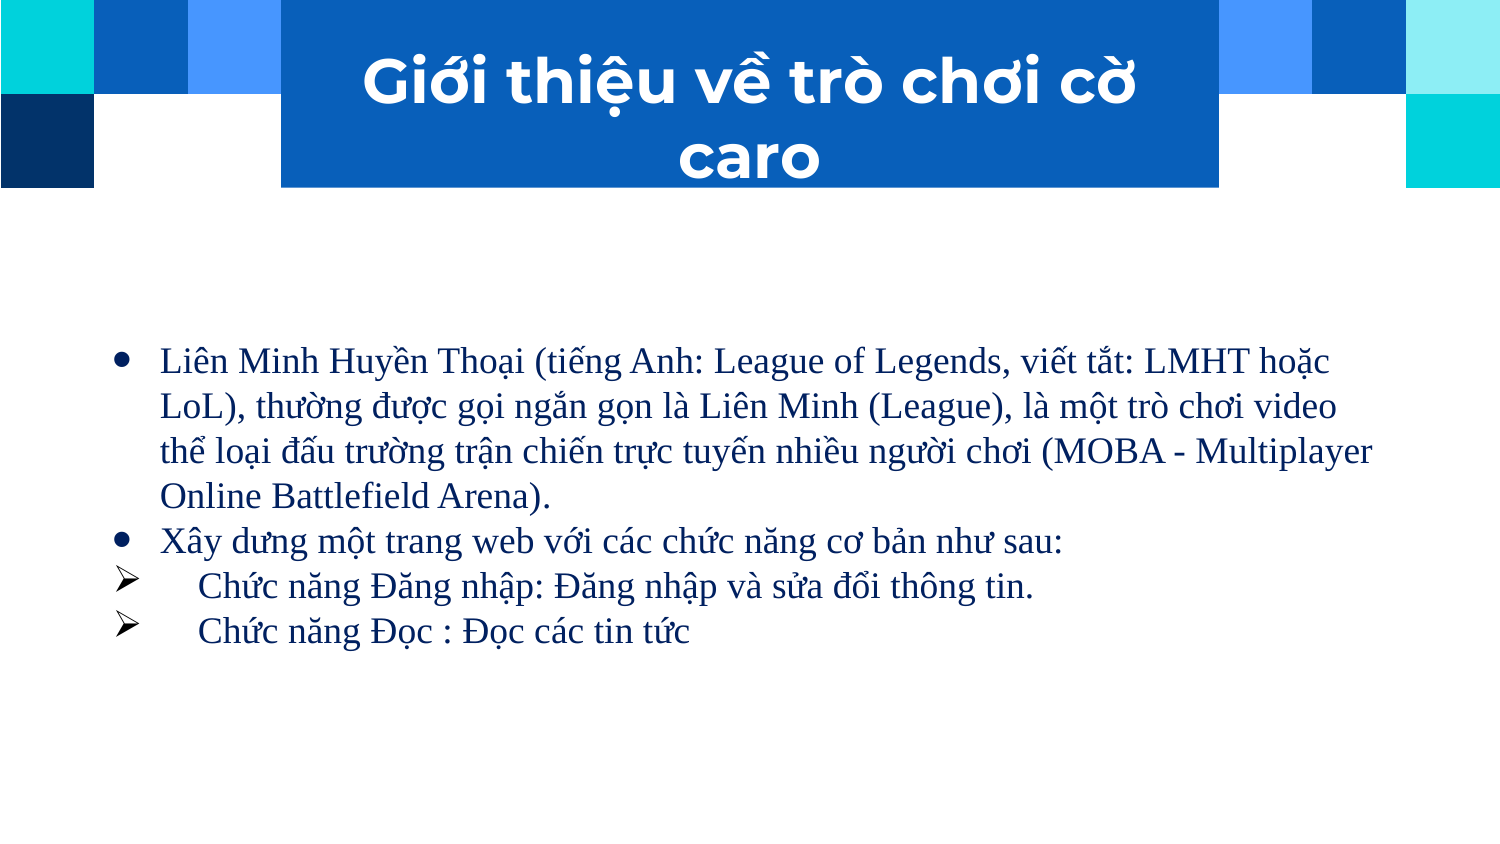

# Giới thiệu về trò chơi cờ caro
Liên Minh Huyền Thoại (tiếng Anh: League of Legends, viết tắt: LMHT hoặc LoL), thường được gọi ngắn gọn là Liên Minh (League), là một trò chơi video thể loại đấu trường trận chiến trực tuyến nhiều người chơi (MOBA - Multiplayer Online Battlefield Arena).
Xây dưng một trang web với các chức năng cơ bản như sau:
    Chức năng Đăng nhập: Đăng nhập và sửa đổi thông tin.
    Chức năng Đọc : Đọc các tin tức